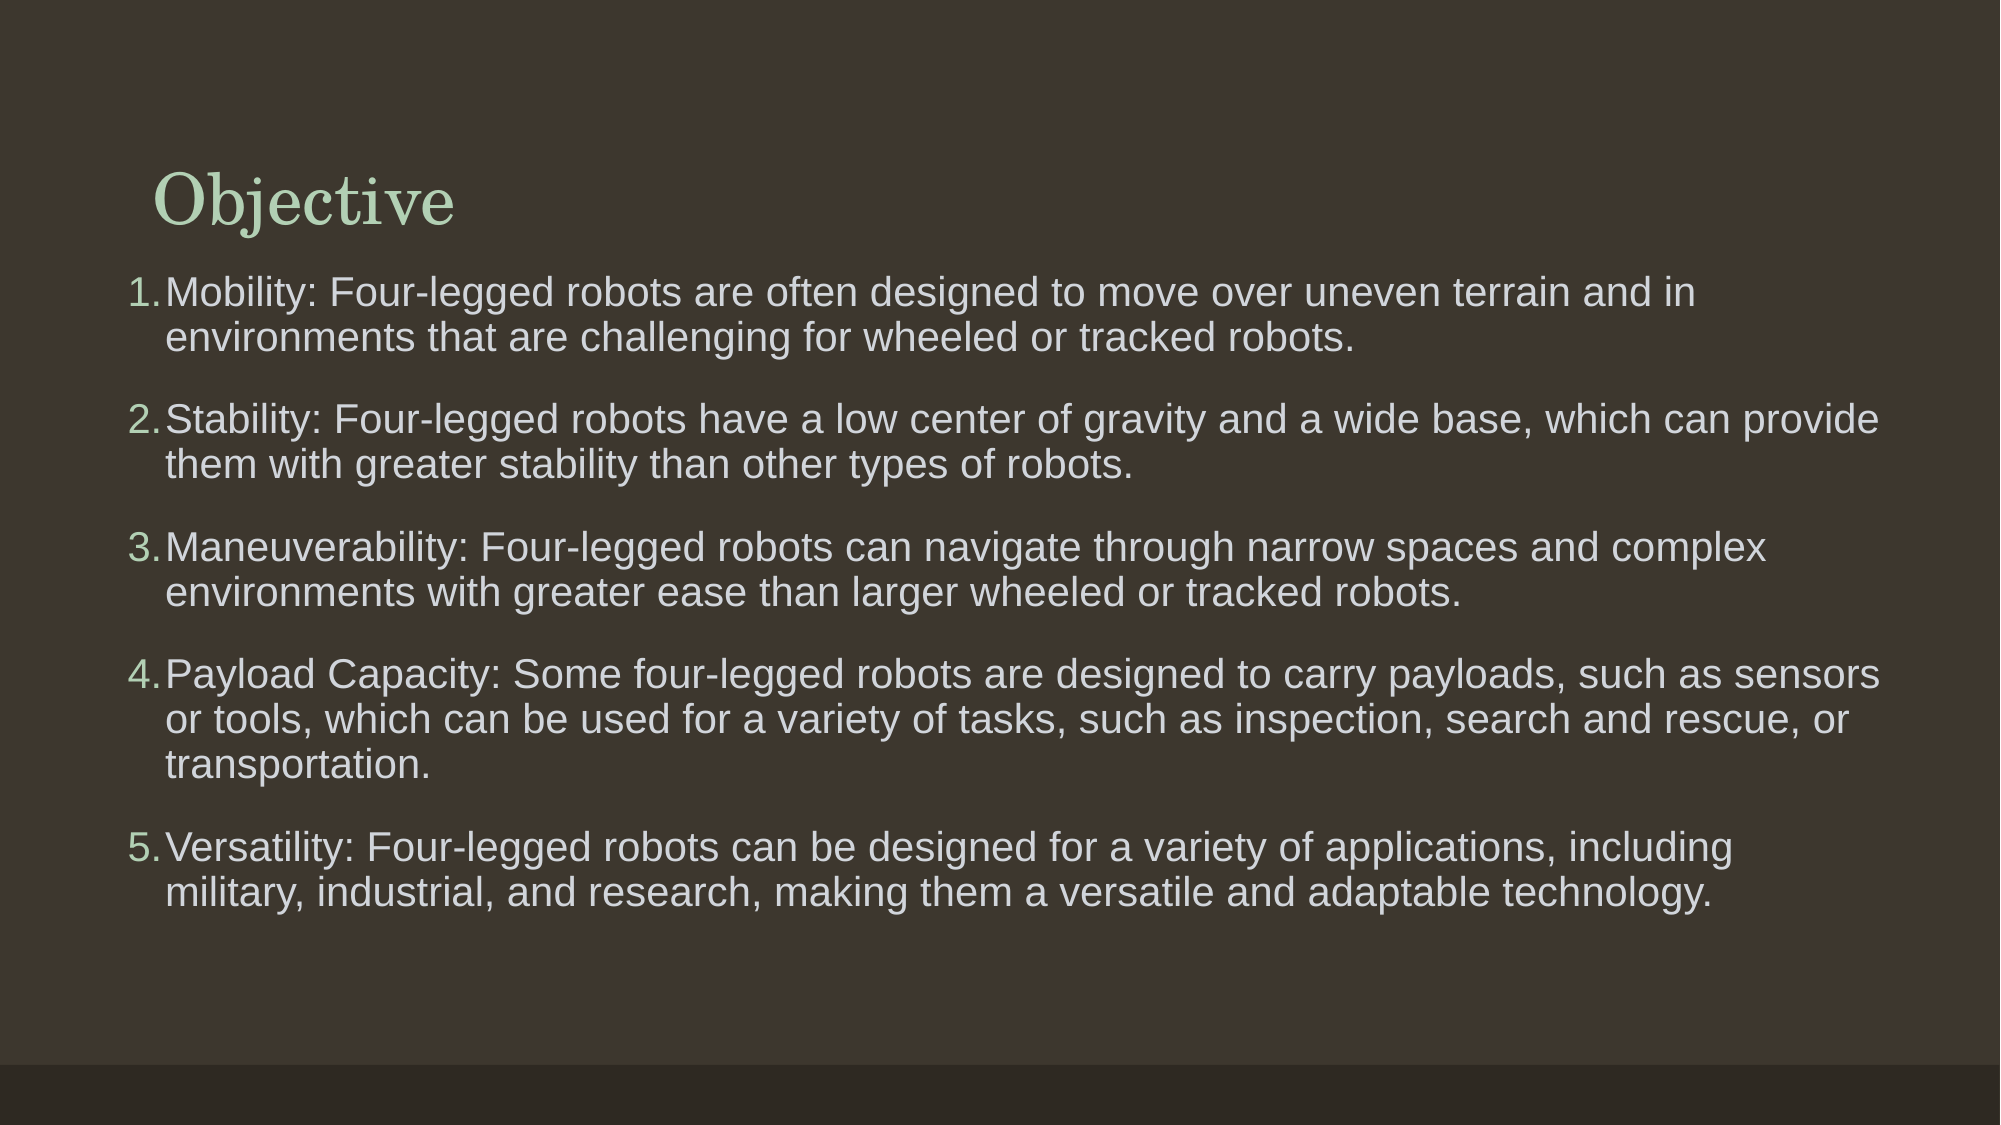

# Objective
Mobility: Four-legged robots are often designed to move over uneven terrain and in environments that are challenging for wheeled or tracked robots.
Stability: Four-legged robots have a low center of gravity and a wide base, which can provide them with greater stability than other types of robots.
Maneuverability: Four-legged robots can navigate through narrow spaces and complex environments with greater ease than larger wheeled or tracked robots.
Payload Capacity: Some four-legged robots are designed to carry payloads, such as sensors or tools, which can be used for a variety of tasks, such as inspection, search and rescue, or transportation.
Versatility: Four-legged robots can be designed for a variety of applications, including military, industrial, and research, making them a versatile and adaptable technology.